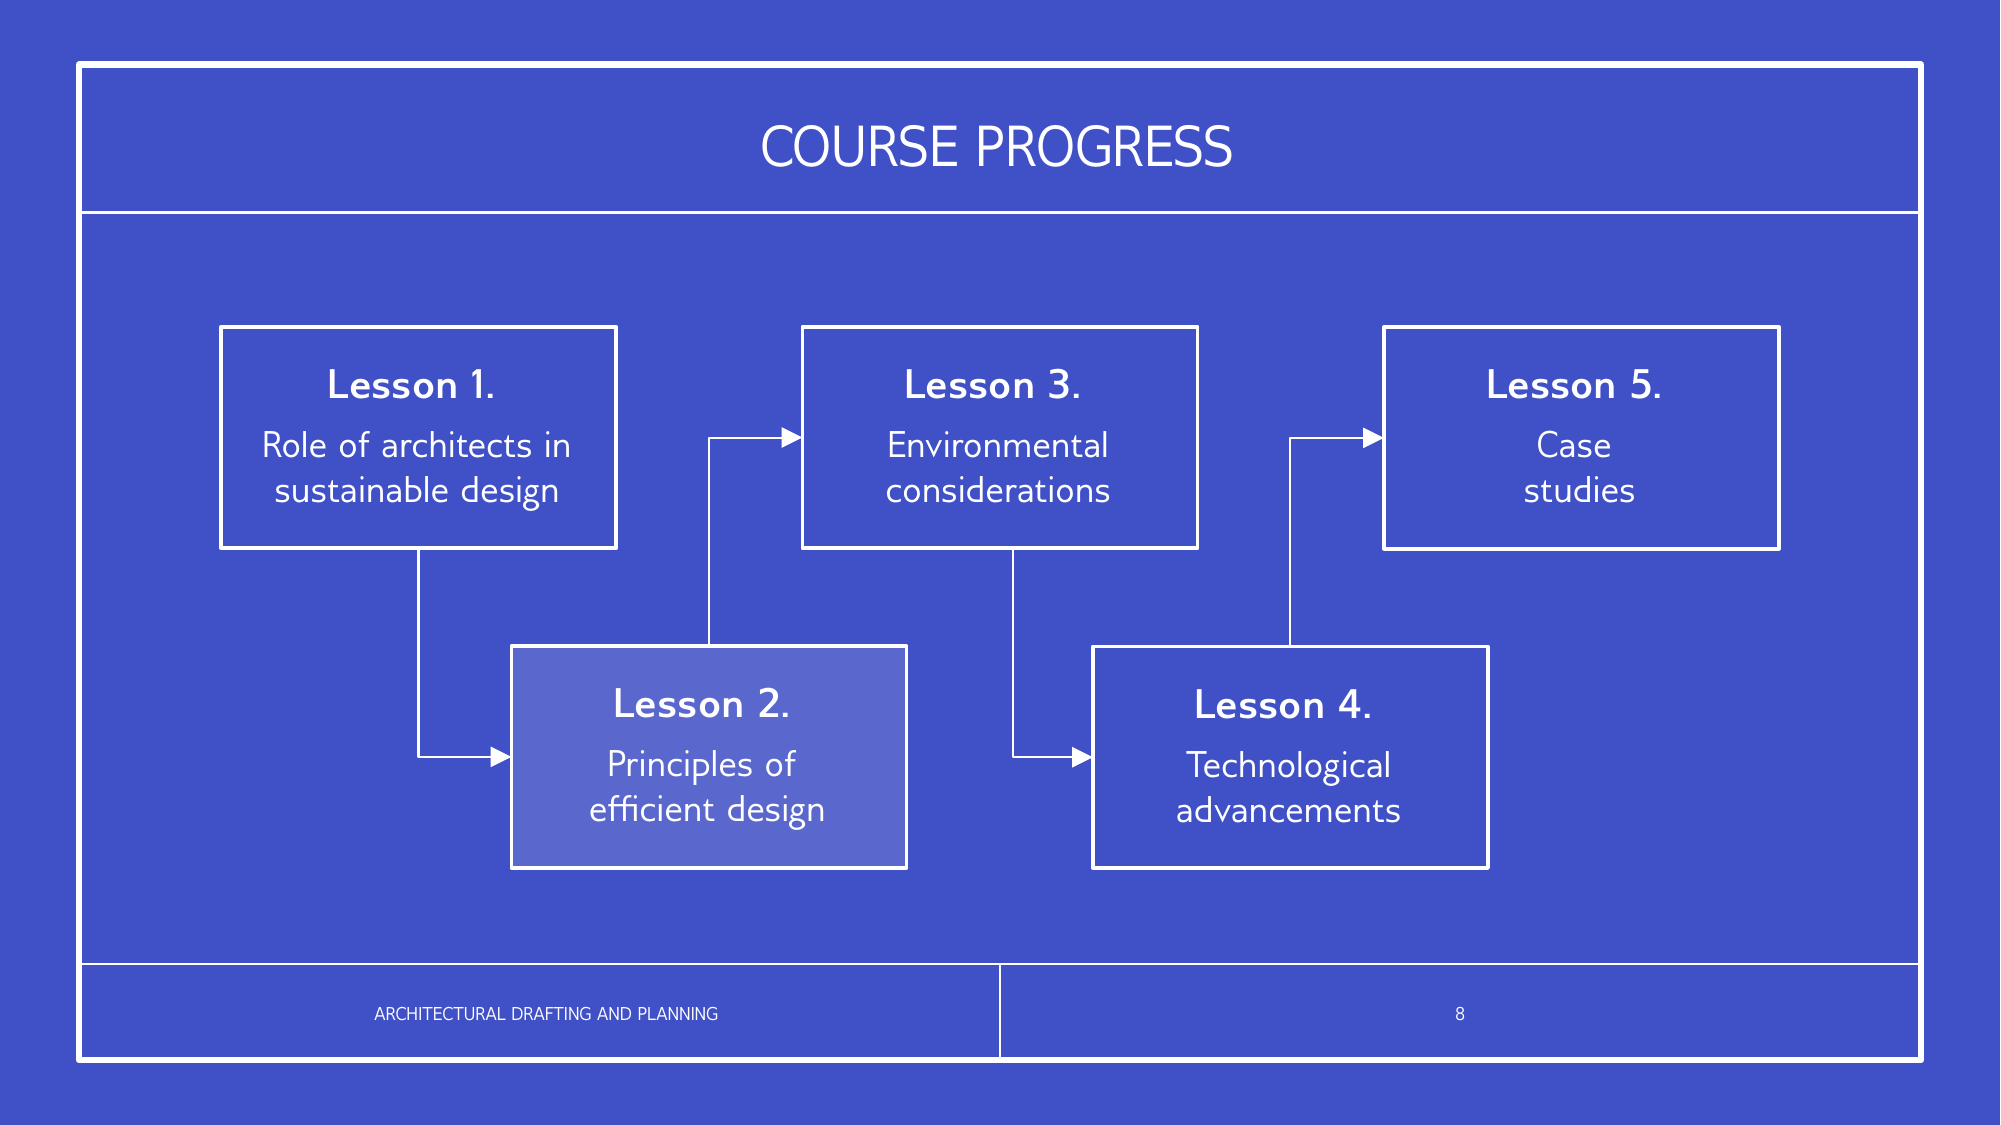

# Course progress
Lesson 1.
Lesson 3.
Lesson 5.

Role of architects in sustainable design
Environmental considerations
Case
studies
Lesson 2.
Lesson 4.
Principles of  efficient design
Technological advancements
Architectural Drafting and Planning
8